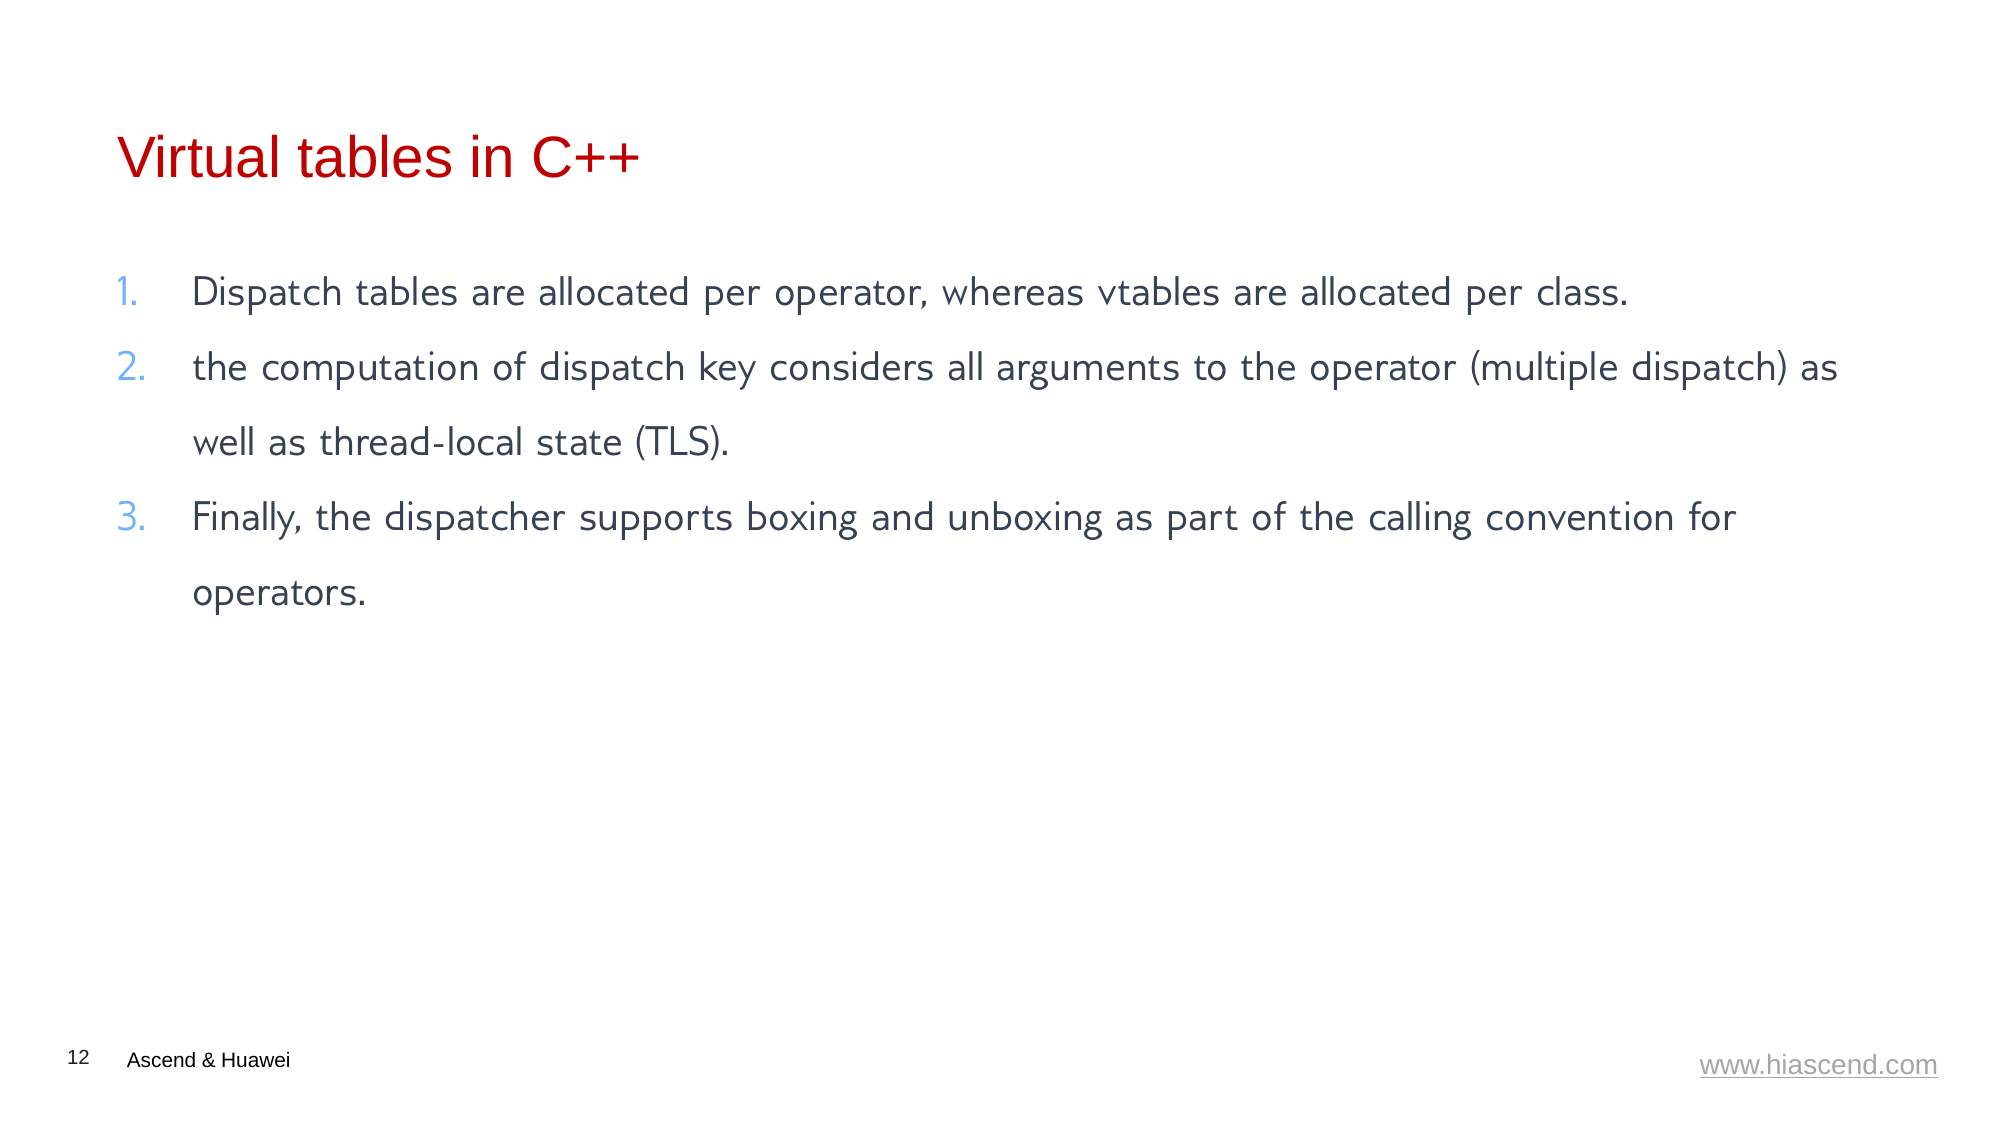

# Virtual tables in C++
Dispatch tables are allocated per operator, whereas vtables are allocated per class.
the computation of dispatch key considers all arguments to the operator (multiple dispatch) as well as thread-local state (TLS).
Finally, the dispatcher supports boxing and unboxing as part of the calling convention for operators.